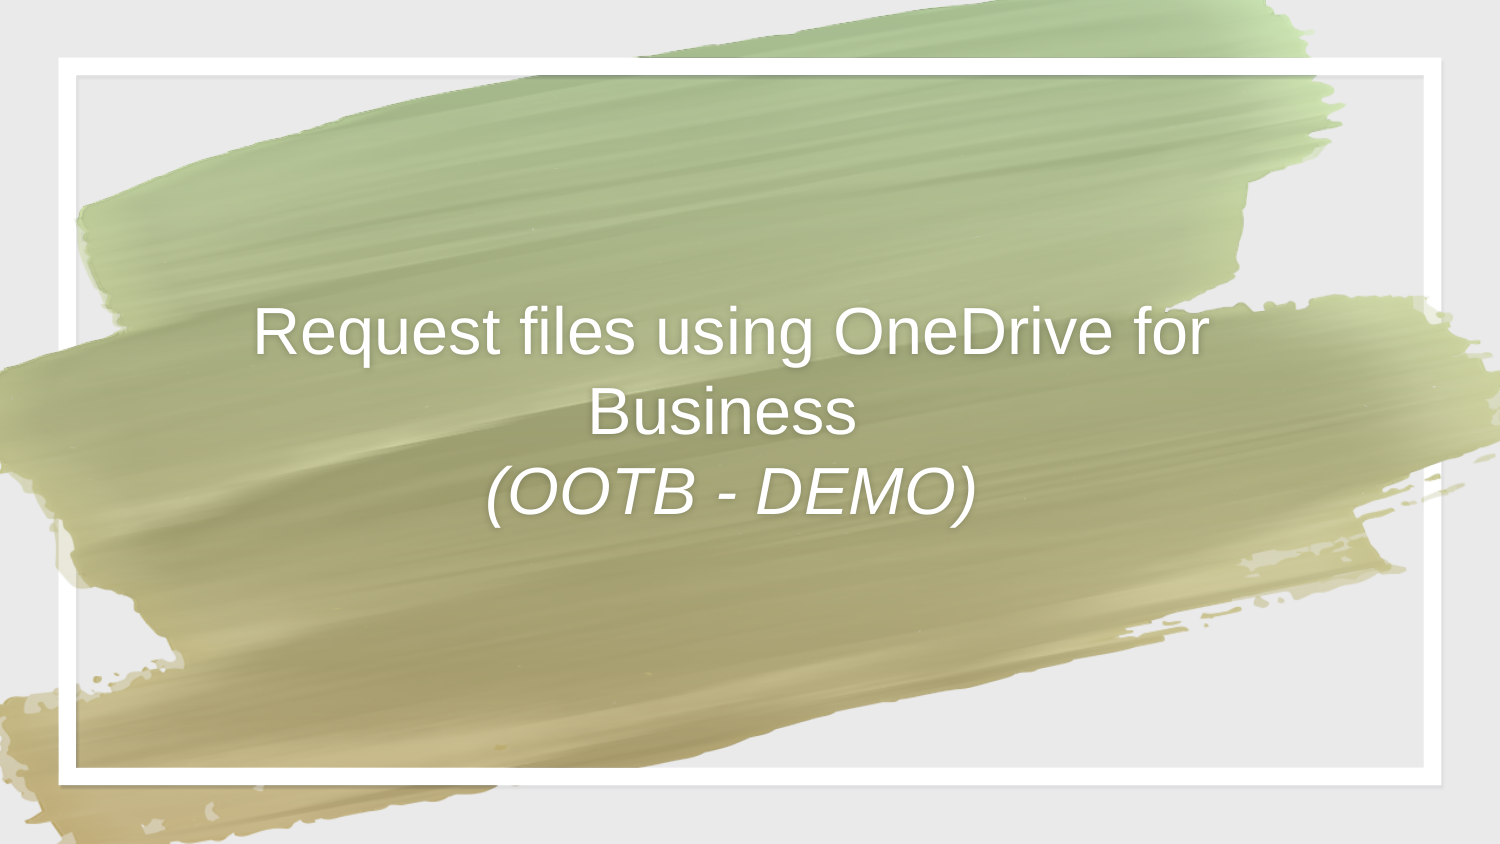

Request files using OneDrive for Business
(OOTB - DEMO)